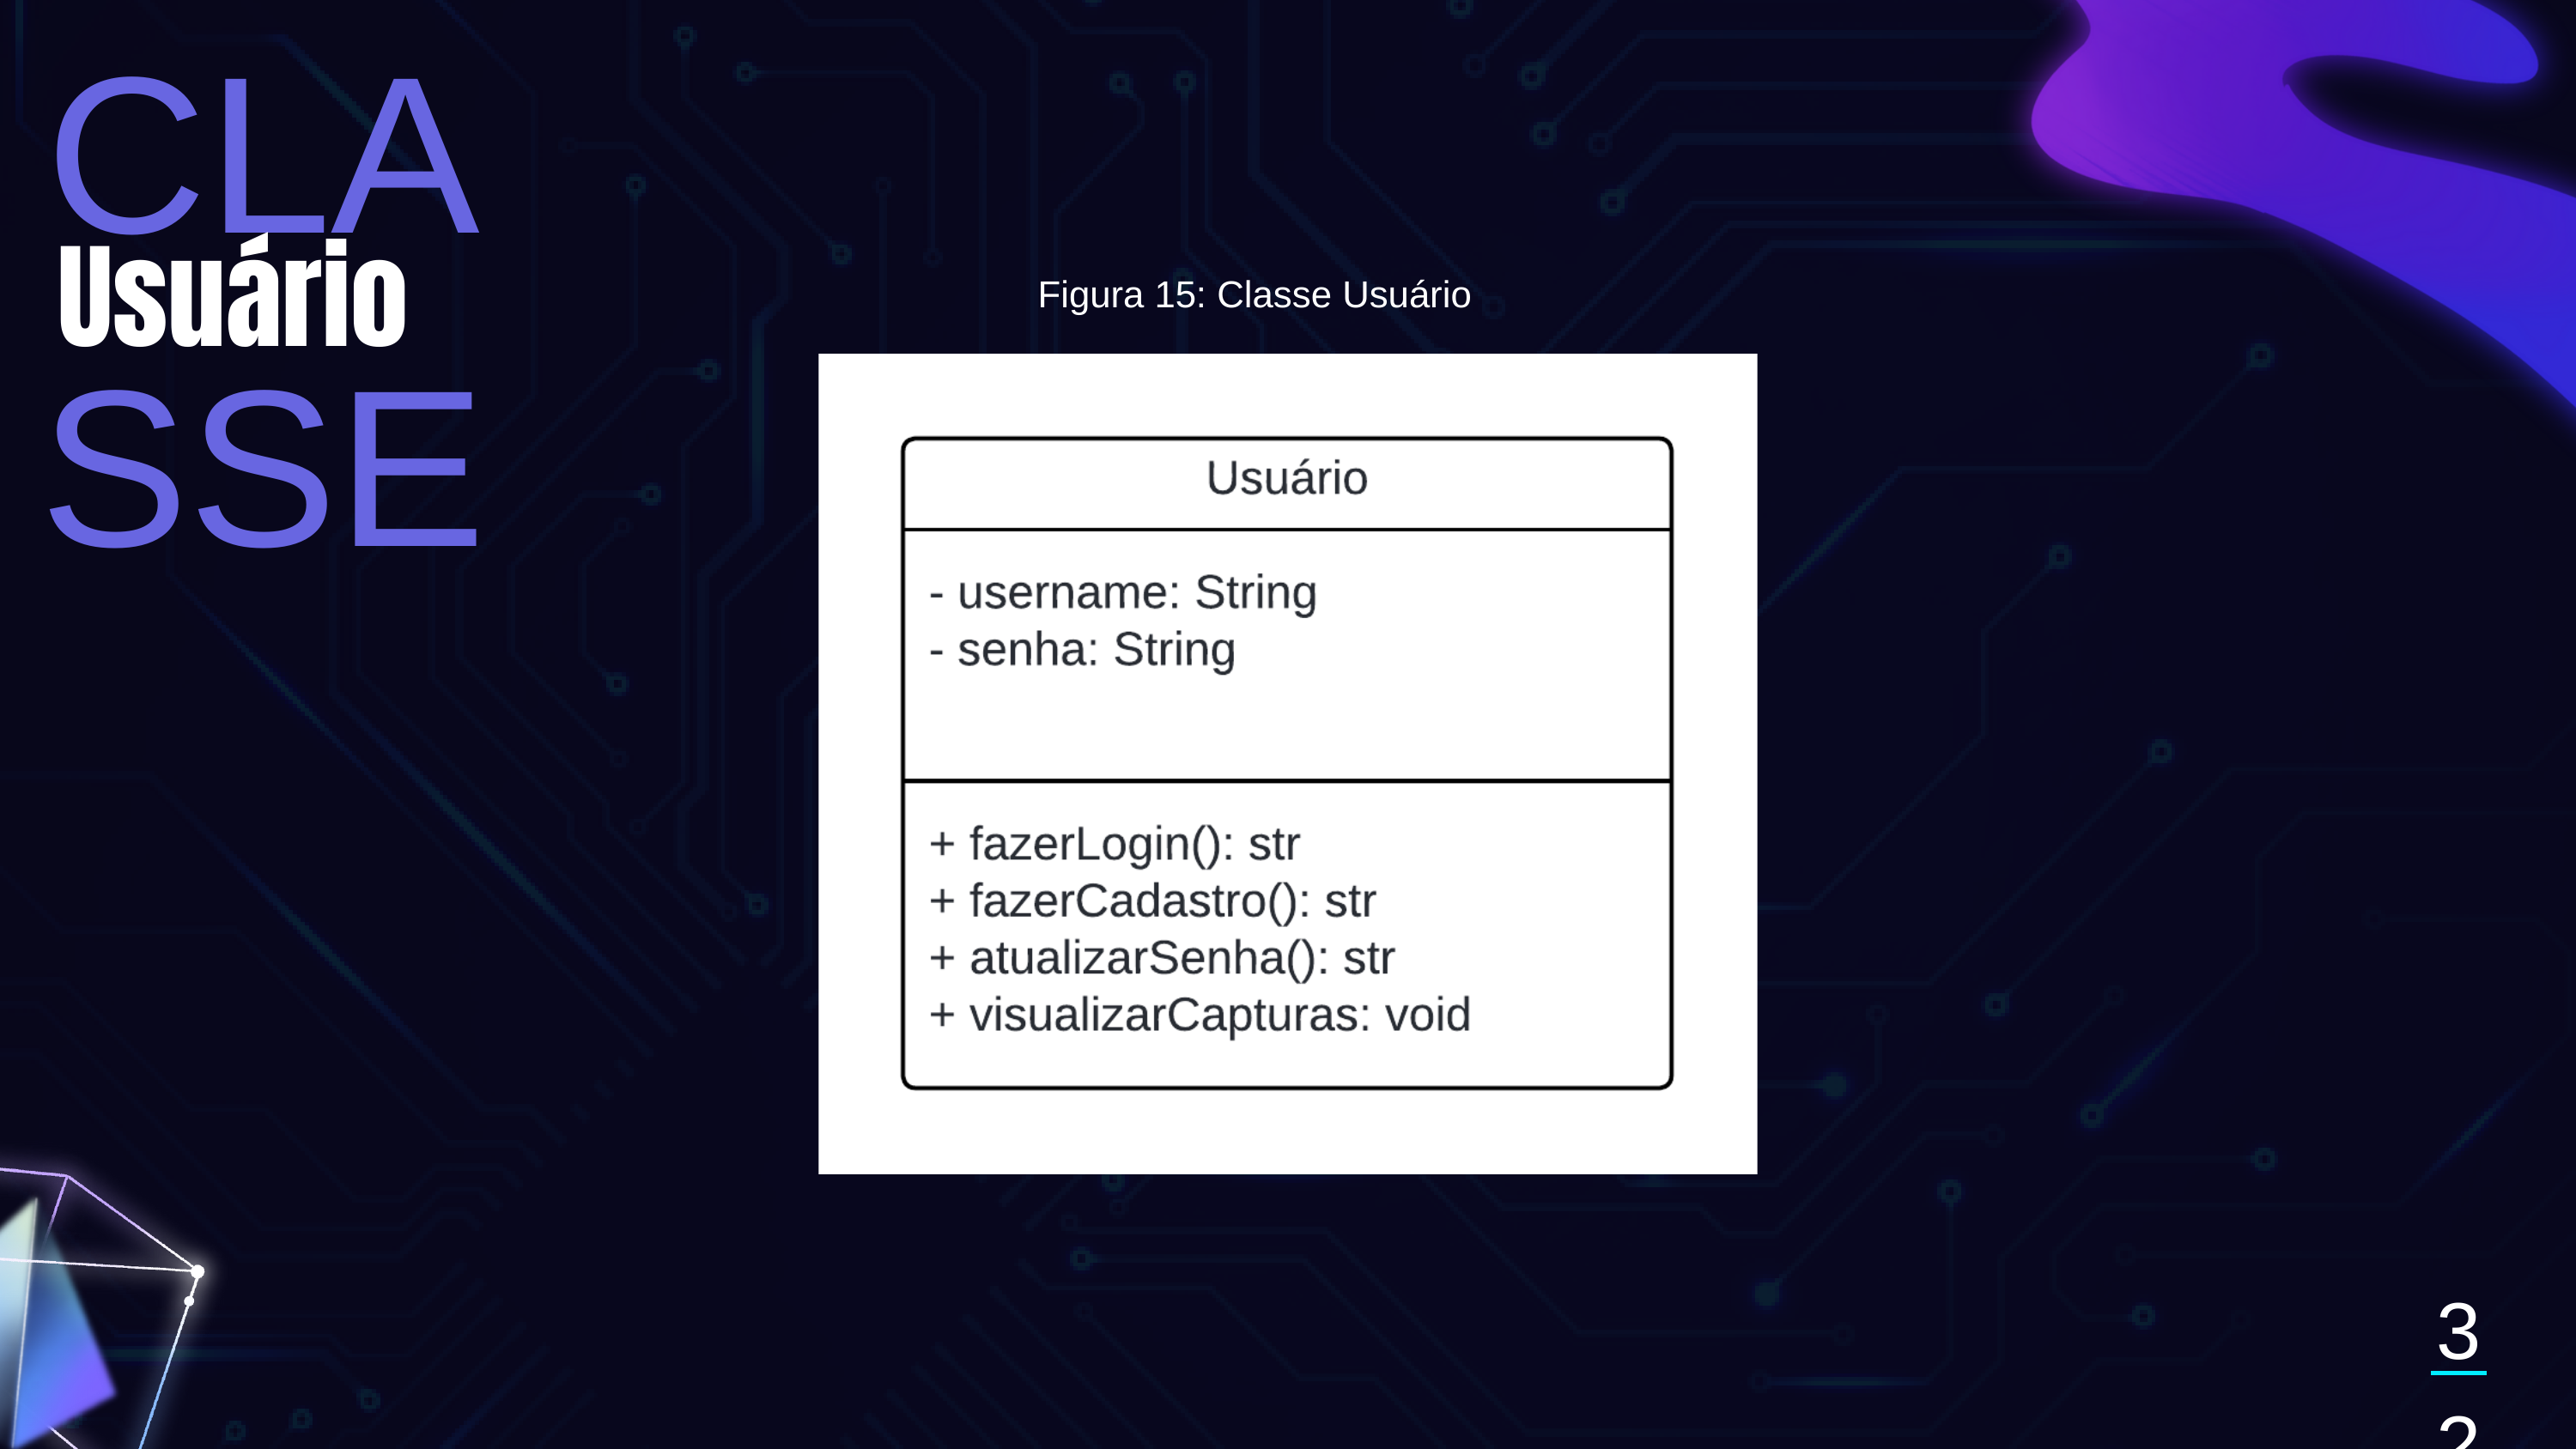

CLASSE
Usuário
Figura 15: Classe Usuário

32